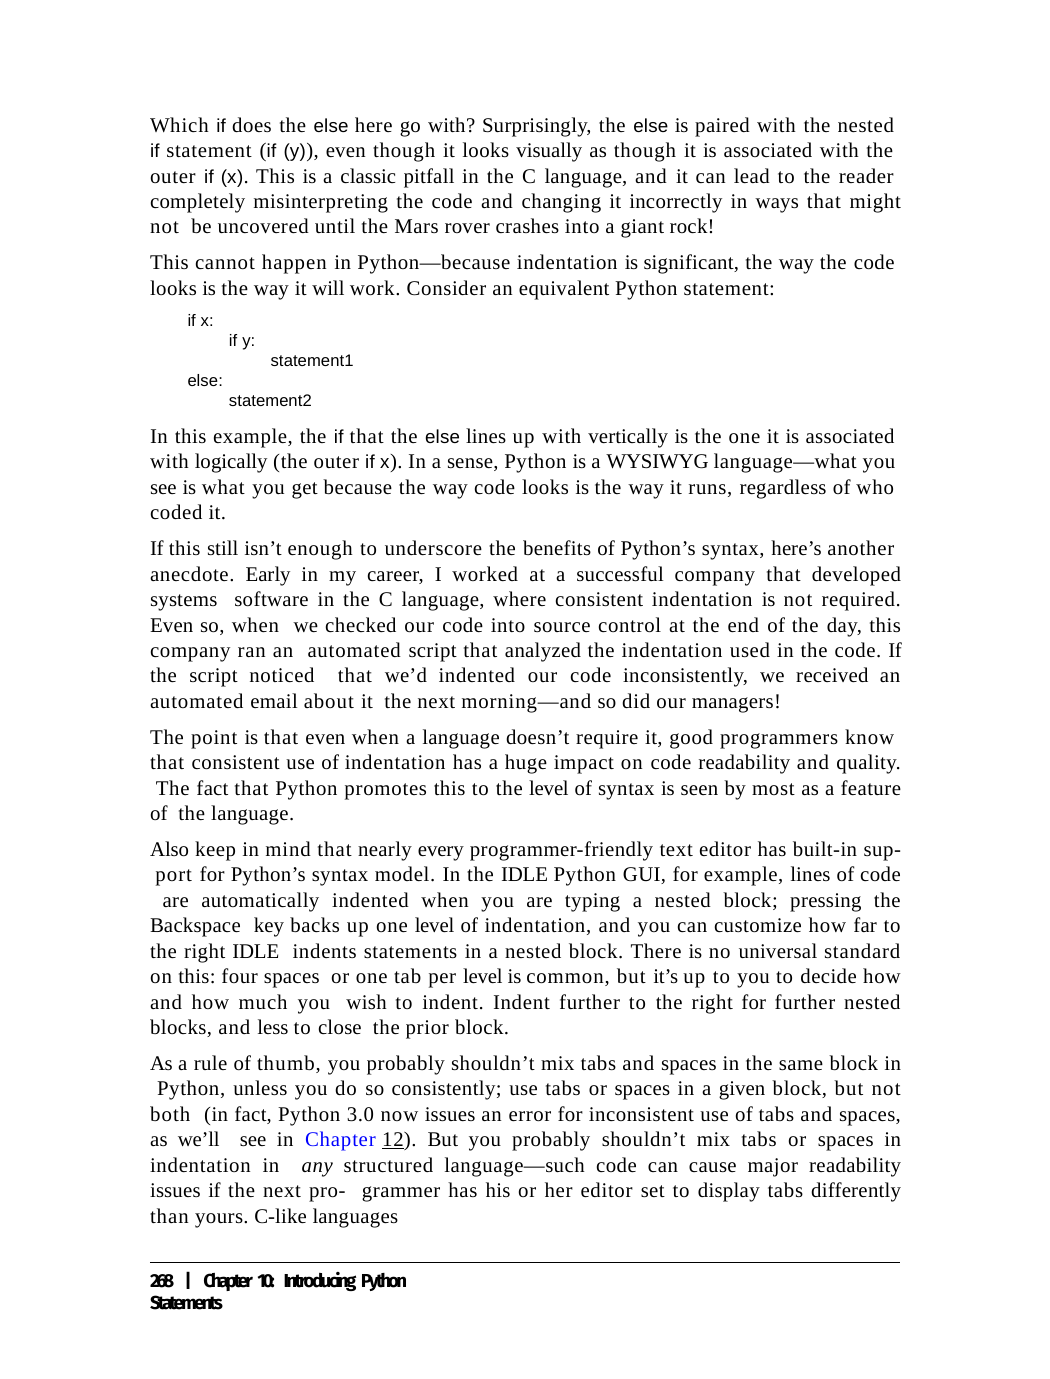

Which if does the else here go with? Surprisingly, the else is paired with the nested  if statement (if (y)), even though it looks visually as though it is associated with the  outer if (x). This is a classic pitfall in the C language, and it can lead to the reader  completely misinterpreting the code and changing it incorrectly in ways that might not  be uncovered until the Mars rover crashes into a giant rock!
This cannot happen in Python—because indentation is significant, the way the code  looks is the way it will work. Consider an equivalent Python statement:
if x:
if y:
statement1
else:
statement2
In this example, the if that the else lines up with vertically is the one it is associated  with logically (the outer if x). In a sense, Python is a WYSIWYG language—what you  see is what you get because the way code looks is the way it runs, regardless of who  coded it.
If this still isn’t enough to underscore the benefits of Python’s syntax, here’s another  anecdote. Early in my career, I worked at a successful company that developed systems  software in the C language, where consistent indentation is not required. Even so, when  we checked our code into source control at the end of the day, this company ran an  automated script that analyzed the indentation used in the code. If the script noticed  that we’d indented our code inconsistently, we received an automated email about it  the next morning—and so did our managers!
The point is that even when a language doesn’t require it, good programmers know  that consistent use of indentation has a huge impact on code readability and quality.  The fact that Python promotes this to the level of syntax is seen by most as a feature of  the language.
Also keep in mind that nearly every programmer-friendly text editor has built-in sup-  port for Python’s syntax model. In the IDLE Python GUI, for example, lines of code  are automatically indented when you are typing a nested block; pressing the Backspace  key backs up one level of indentation, and you can customize how far to the right IDLE  indents statements in a nested block. There is no universal standard on this: four spaces  or one tab per level is common, but it’s up to you to decide how and how much you  wish to indent. Indent further to the right for further nested blocks, and less to close  the prior block.
As a rule of thumb, you probably shouldn’t mix tabs and spaces in the same block in  Python, unless you do so consistently; use tabs or spaces in a given block, but not both  (in fact, Python 3.0 now issues an error for inconsistent use of tabs and spaces, as we’ll  see in Chapter 12). But you probably shouldn’t mix tabs or spaces in indentation in  any structured language—such code can cause major readability issues if the next pro-  grammer has his or her editor set to display tabs differently than yours. C-like languages

268  | Chapter 10: Introducing Python Statements